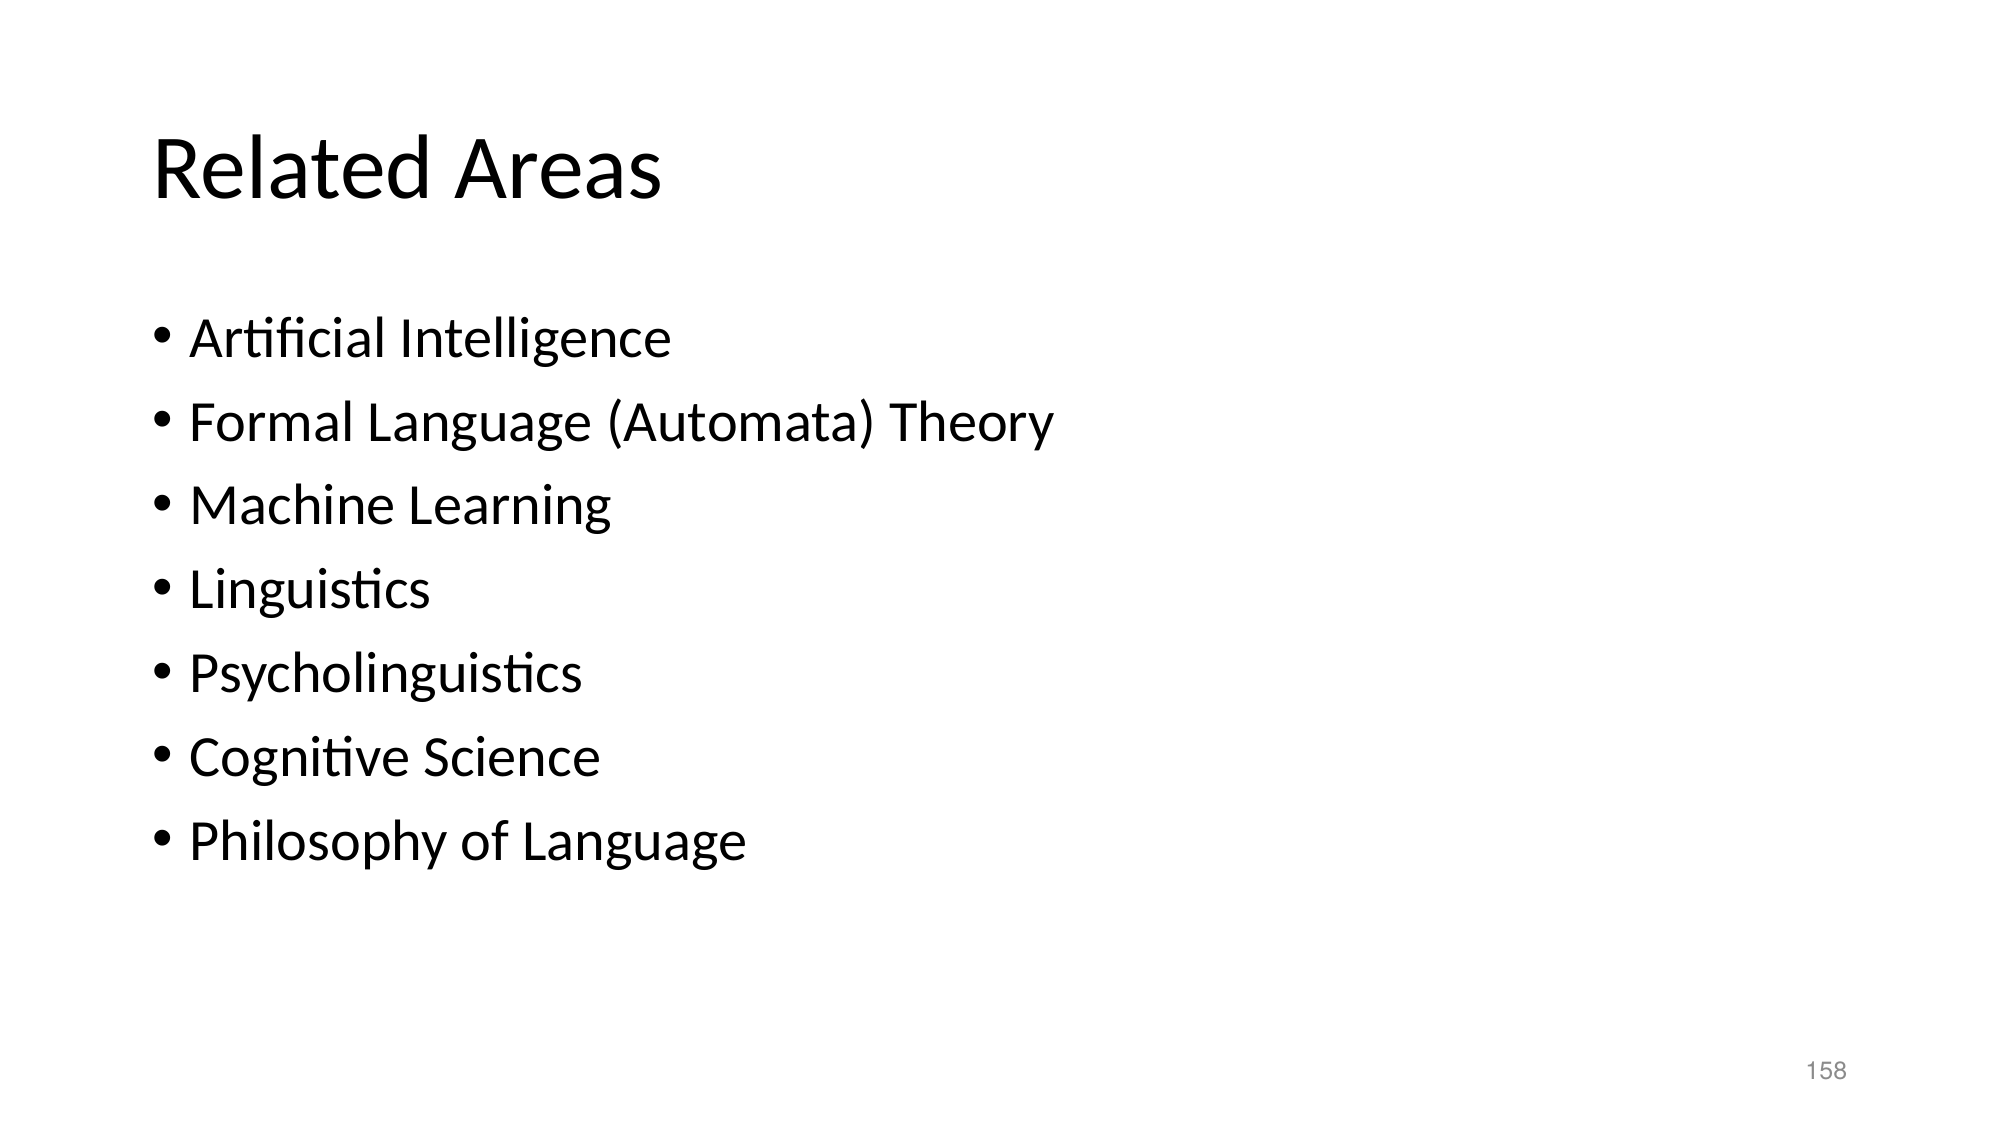

# Related Areas
Artificial Intelligence
Formal Language (Automata) Theory
Machine Learning
Linguistics
Psycholinguistics
Cognitive Science
Philosophy of Language
158